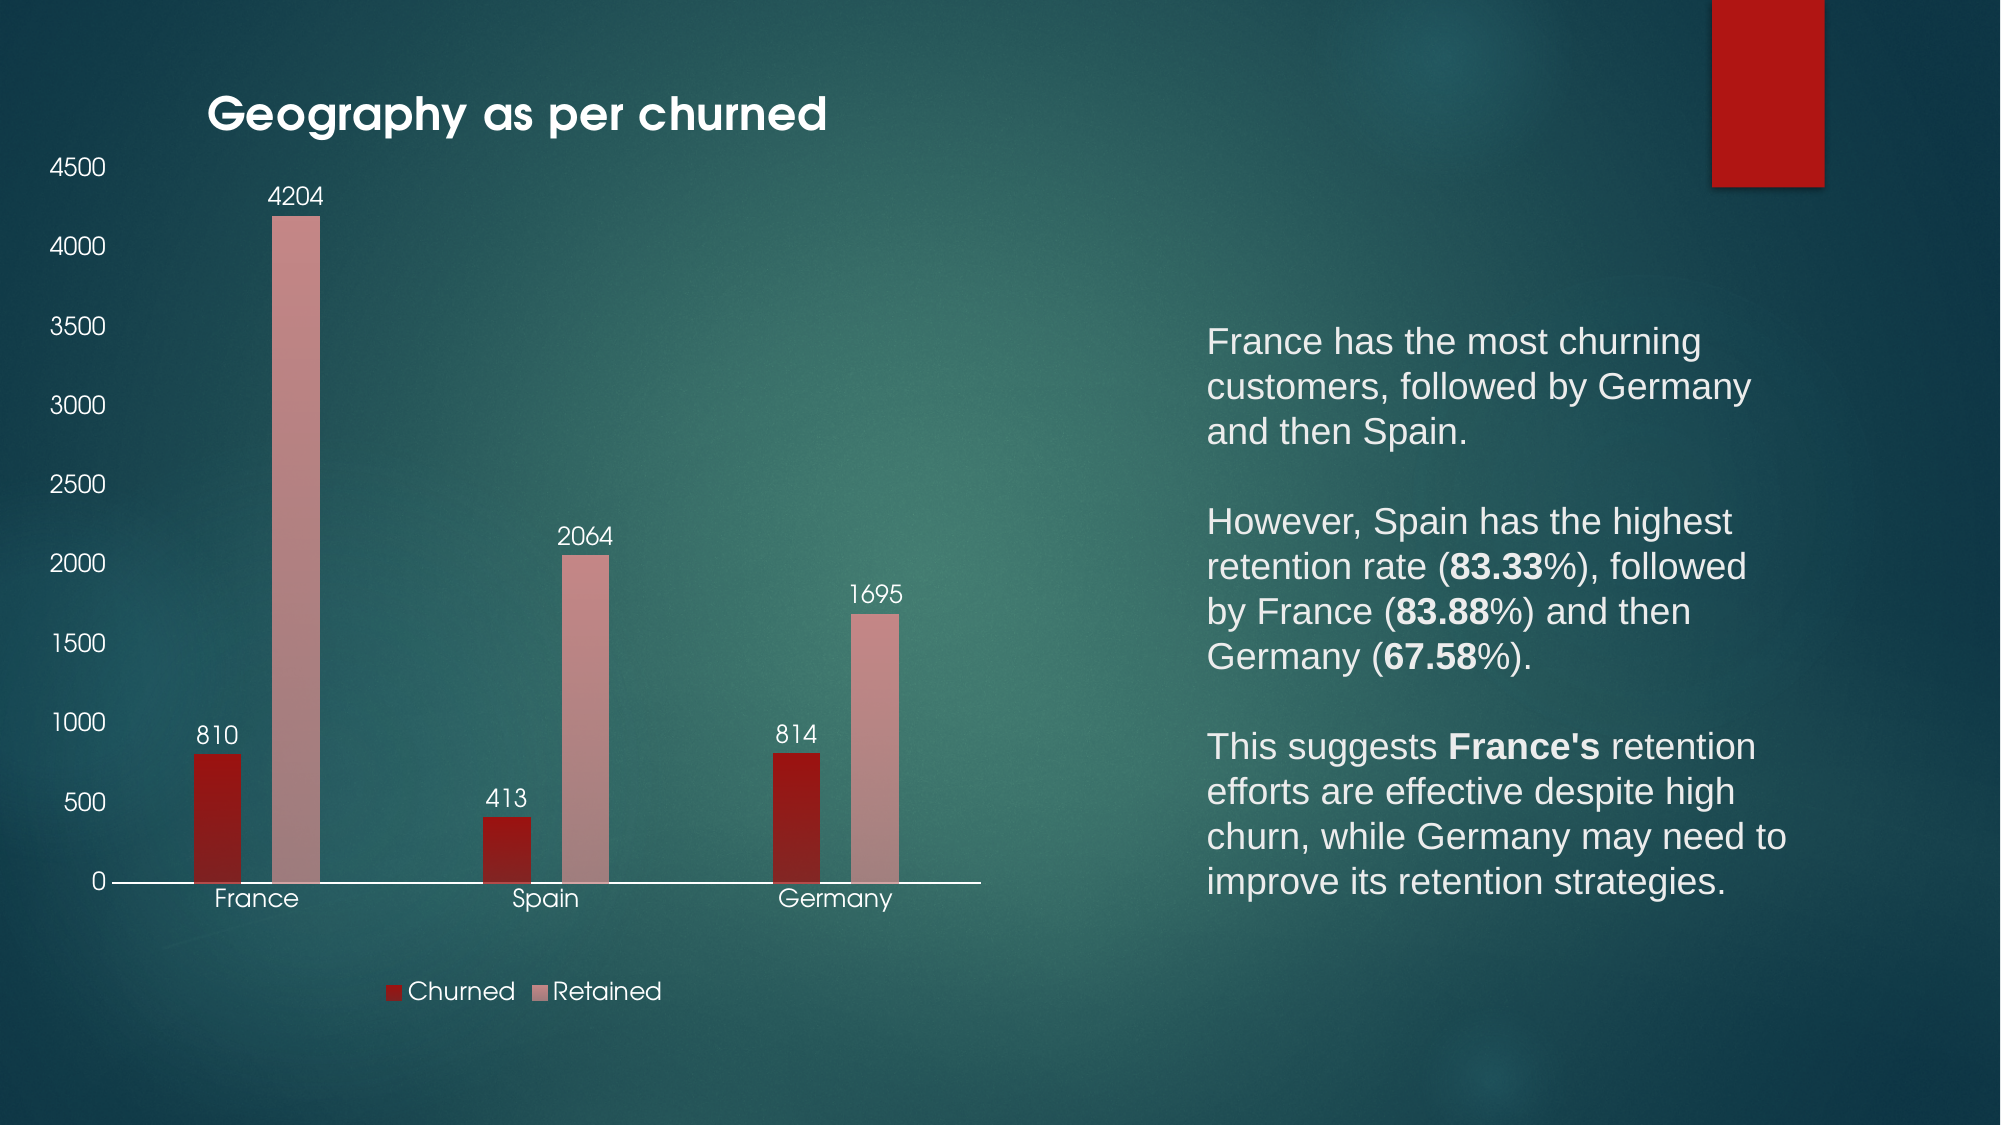

### Chart: Geography as per churned

| Category | Churned | Retained |
|---|---|---|
| France | 810.0 | 4204.0 |
| Spain | 413.0 | 2064.0 |
| Germany | 814.0 | 1695.0 |
France has the most churning customers, followed by Germany and then Spain.

However, Spain has the highest retention rate (83.33%), followed by France (83.88%) and then Germany (67.58%).

This suggests France's retention efforts are effective despite high churn, while Germany may need to improve its retention strategies.